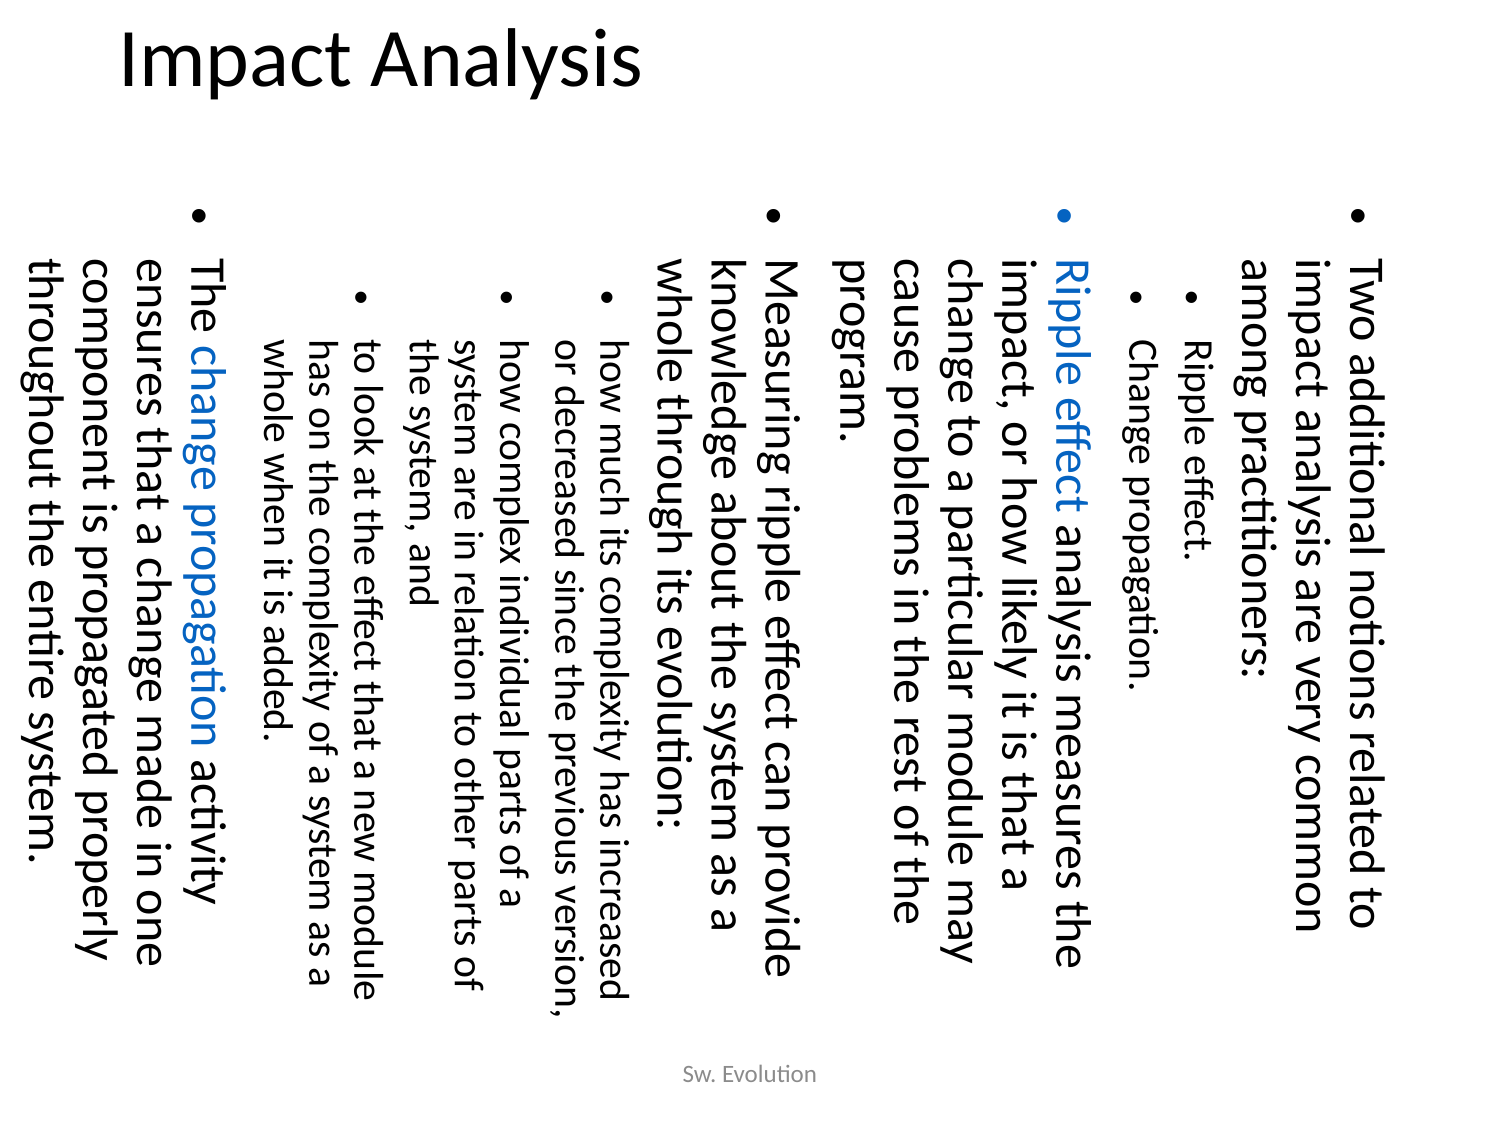

Impact Analysis
Two additional notions related to impact analysis are very common among practitioners:
Ripple effect.
Change propagation.
Ripple effect analysis measures the impact, or how likely it is that a change to a particular module may cause problems in the rest of the program.
Measuring ripple effect can provide knowledge about the system as a whole through its evolution:
how much its complexity has increased or decreased since the previous version,
how complex individual parts of a system are in relation to other parts of the system, and
to look at the effect that a new module has on the complexity of a system as a whole when it is added.
The change propagation activity ensures that a change made in one component is propagated properly throughout the entire system.
Sw. Evolution